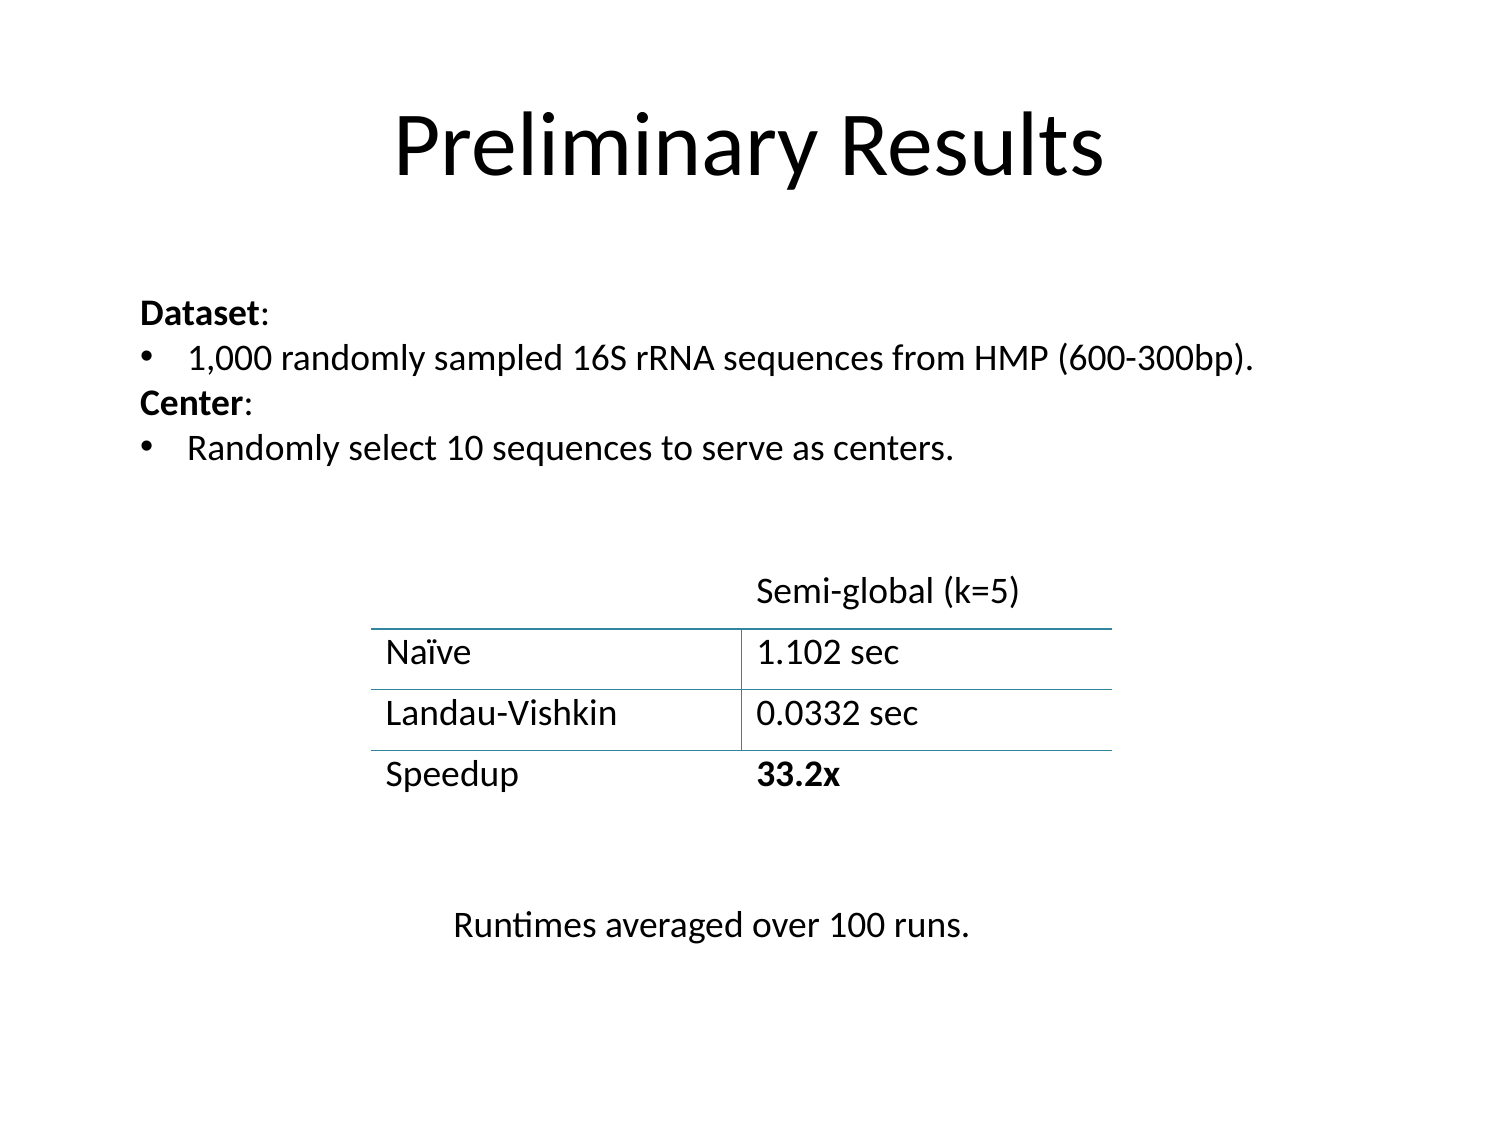

# Preliminary Results
Dataset:
1,000 randomly sampled 16S rRNA sequences from HMP (600-300bp).
Center:
Randomly select 10 sequences to serve as centers.

|  | Semi-global (k=5) |
| --- | --- |
| Naïve | 1.102 sec |
| Landau-Vishkin | 0.0332 sec |
| Speedup | 33.2x |
Runtimes averaged over 100 runs.